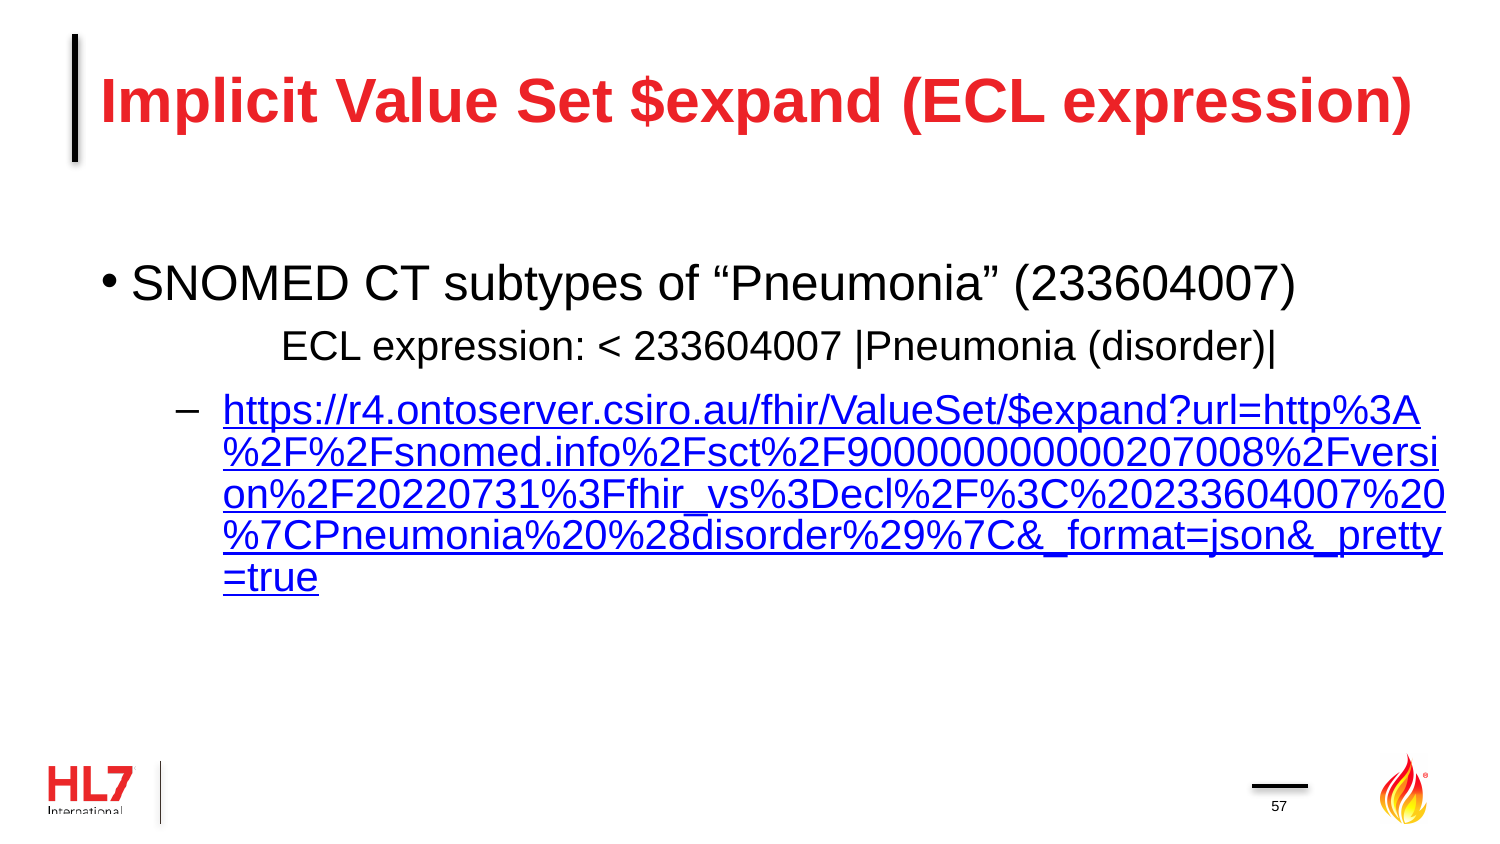

# Implicit Value Set $expand (ECL expression)
SNOMED CT subtypes of “Pneumonia” (233604007)
	ECL expression: < 233604007 |Pneumonia (disorder)|
https://r4.ontoserver.csiro.au/fhir/ValueSet/$expand?url=http%3A%2F%2Fsnomed.info%2Fsct%2F900000000000207008%2Fversion%2F20220731%3Ffhir_vs%3Decl%2F%3C%20233604007%20%7CPneumonia%20%28disorder%29%7C&_format=json&_pretty=true
57